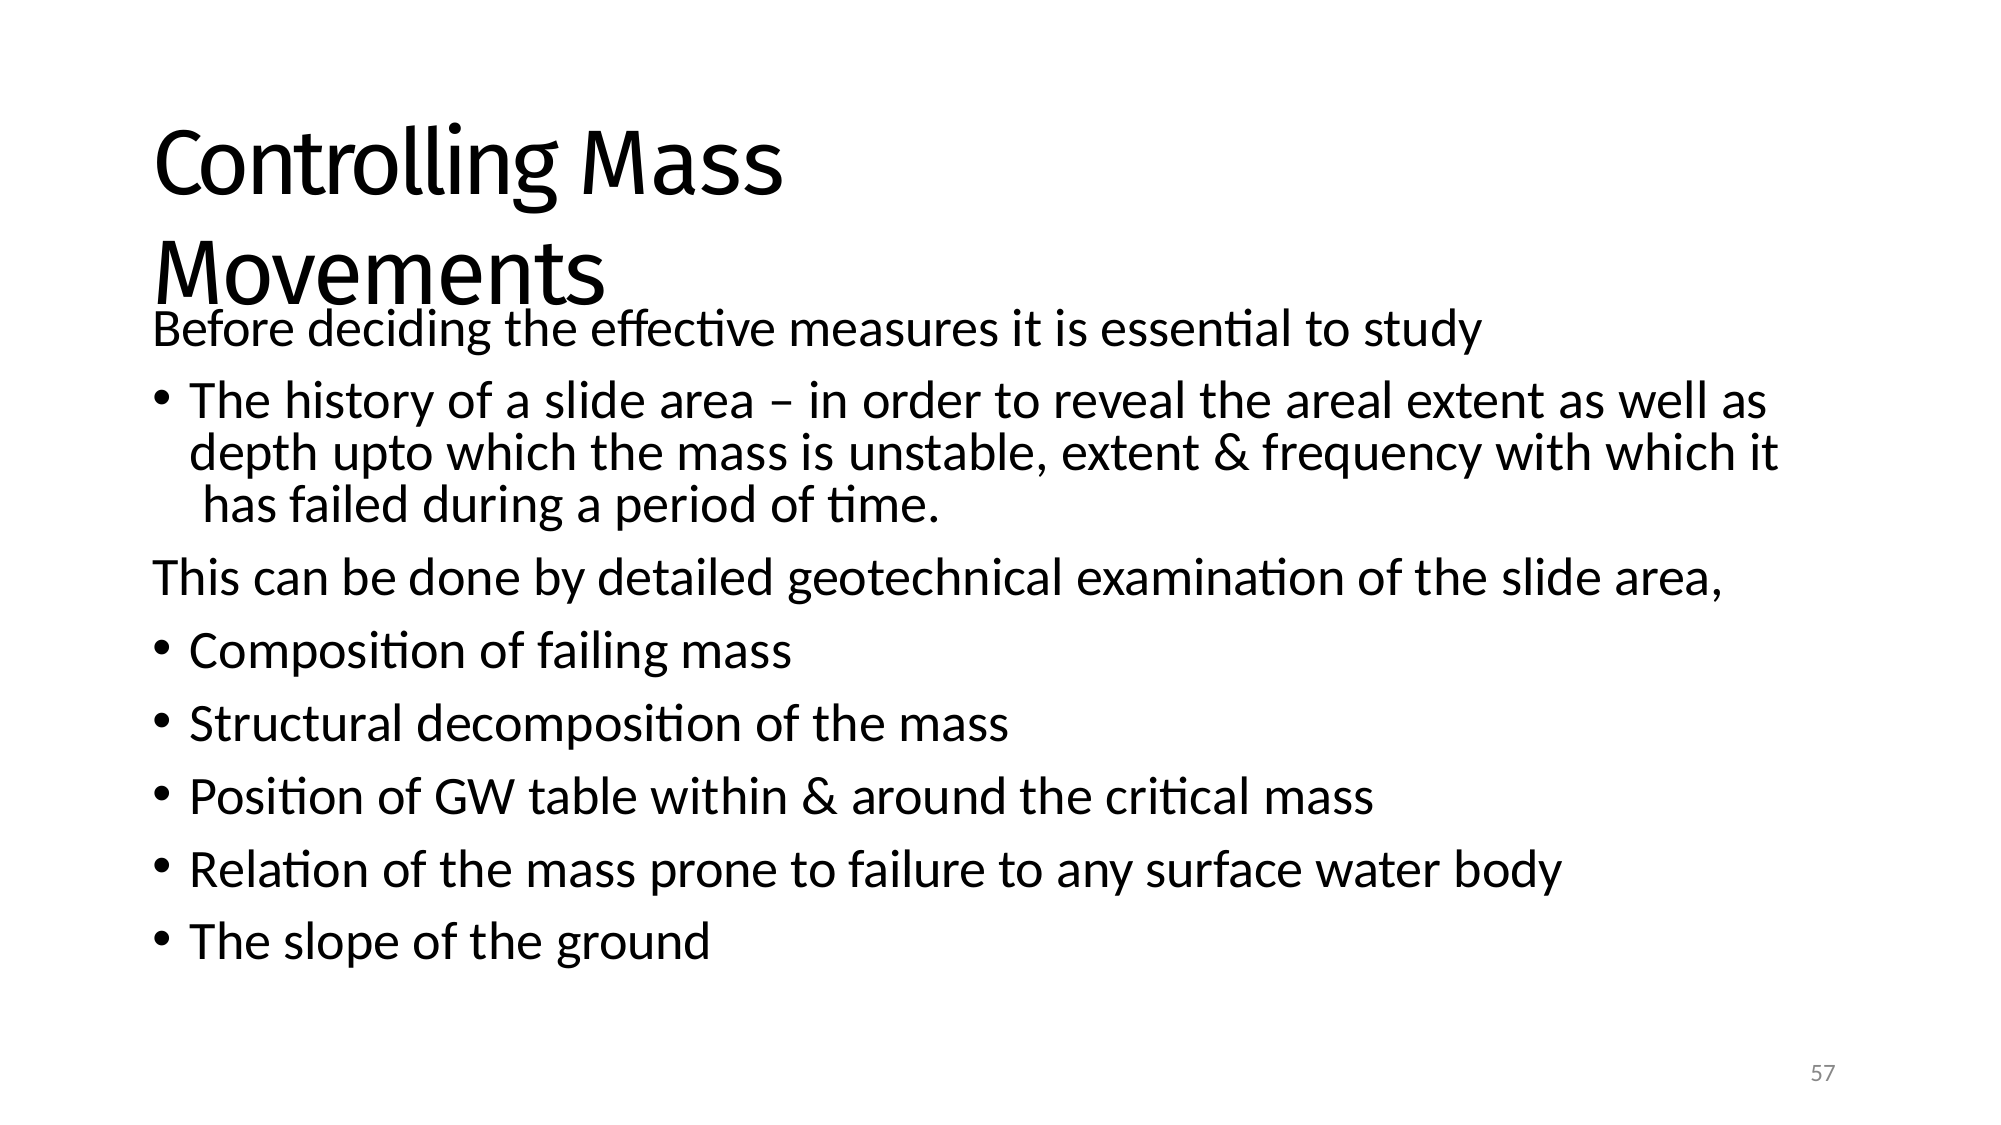

# Controlling Mass Movements
Before deciding the effective measures it is essential to study
The history of a slide area – in order to reveal the areal extent as well as  depth upto which the mass is unstable, extent & frequency with which it  has failed during a period of time.
This can be done by detailed geotechnical examination of the slide area,
Composition of failing mass
Structural decomposition of the mass
Position of GW table within & around the critical mass
Relation of the mass prone to failure to any surface water body
The slope of the ground
57